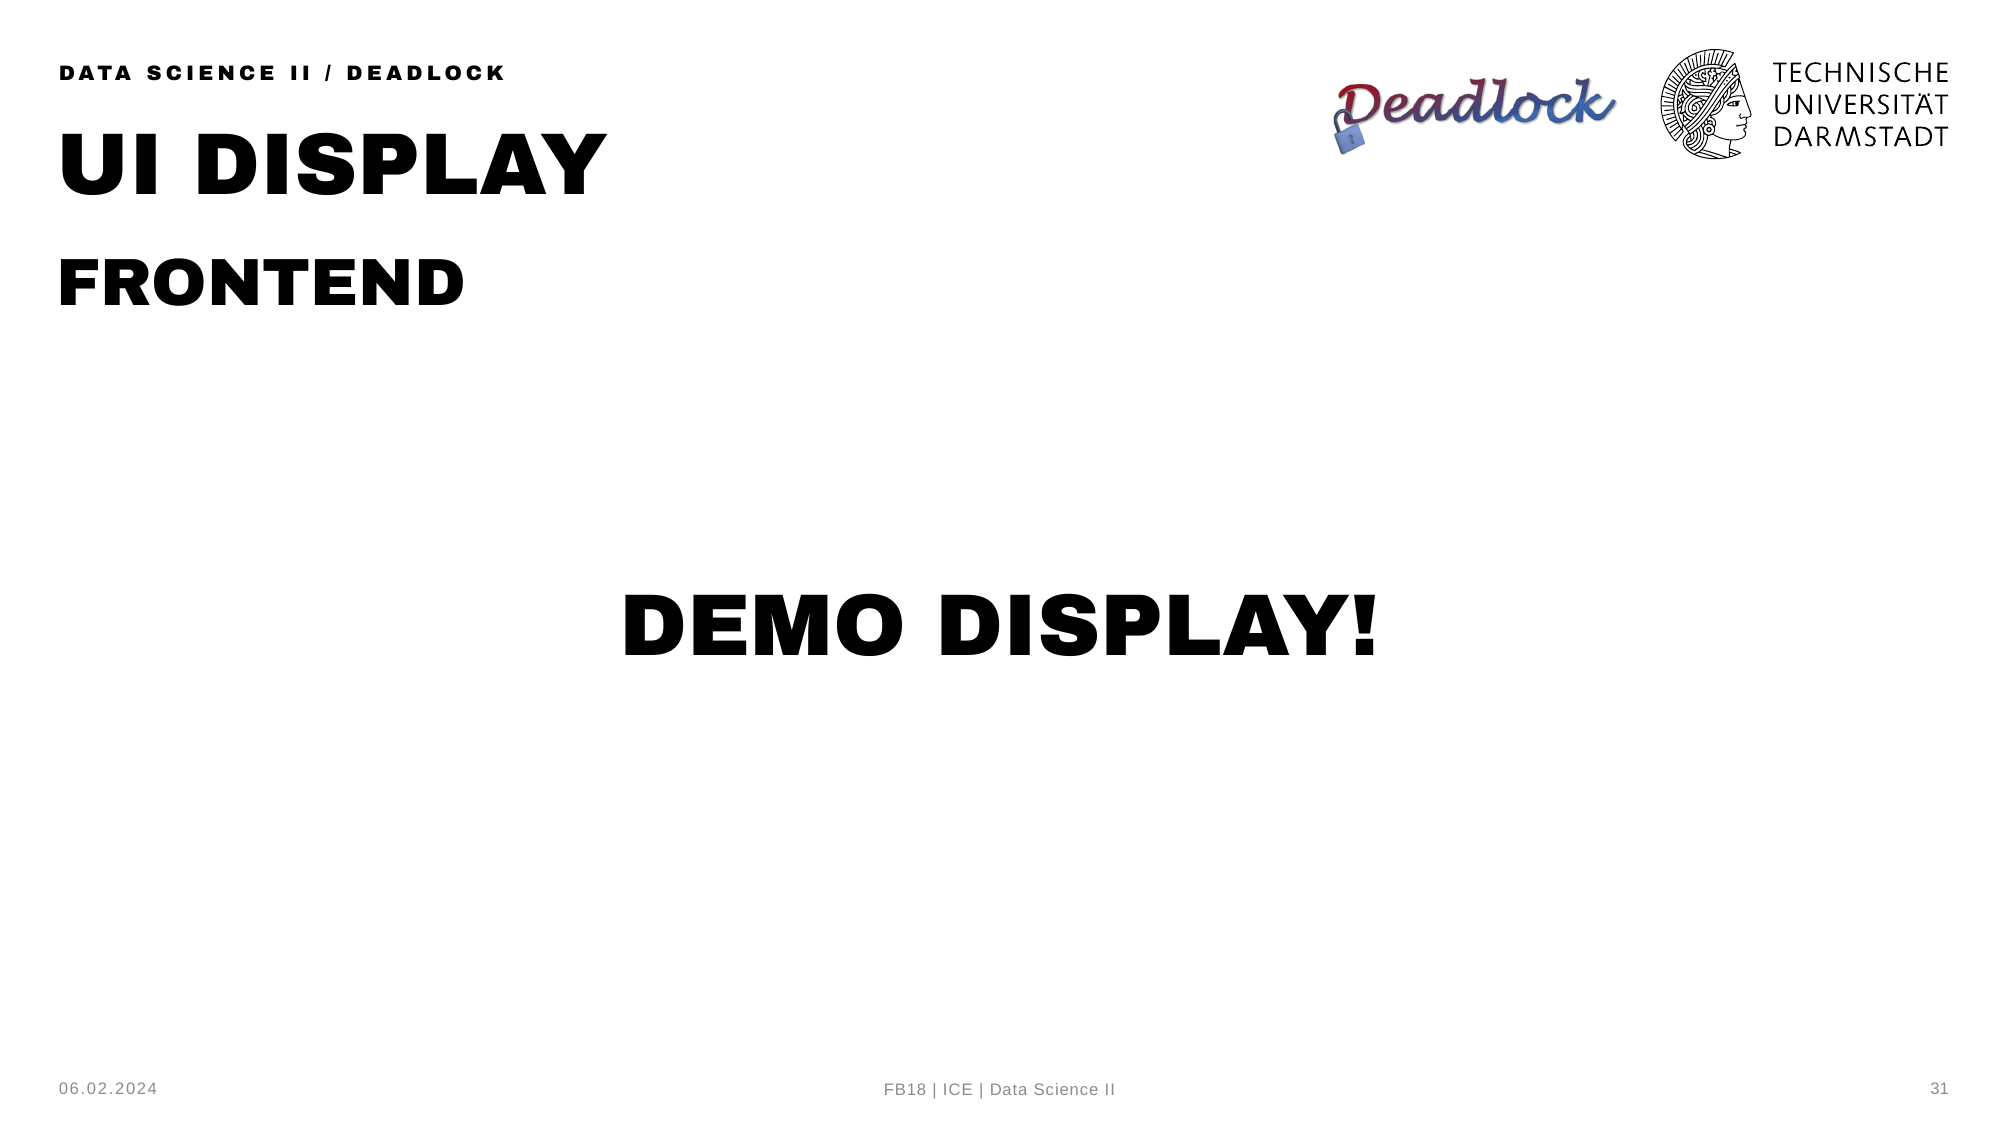

# UI display
Data Science II / Deadlock
frontEND
Demo display!
06.02.2024
31